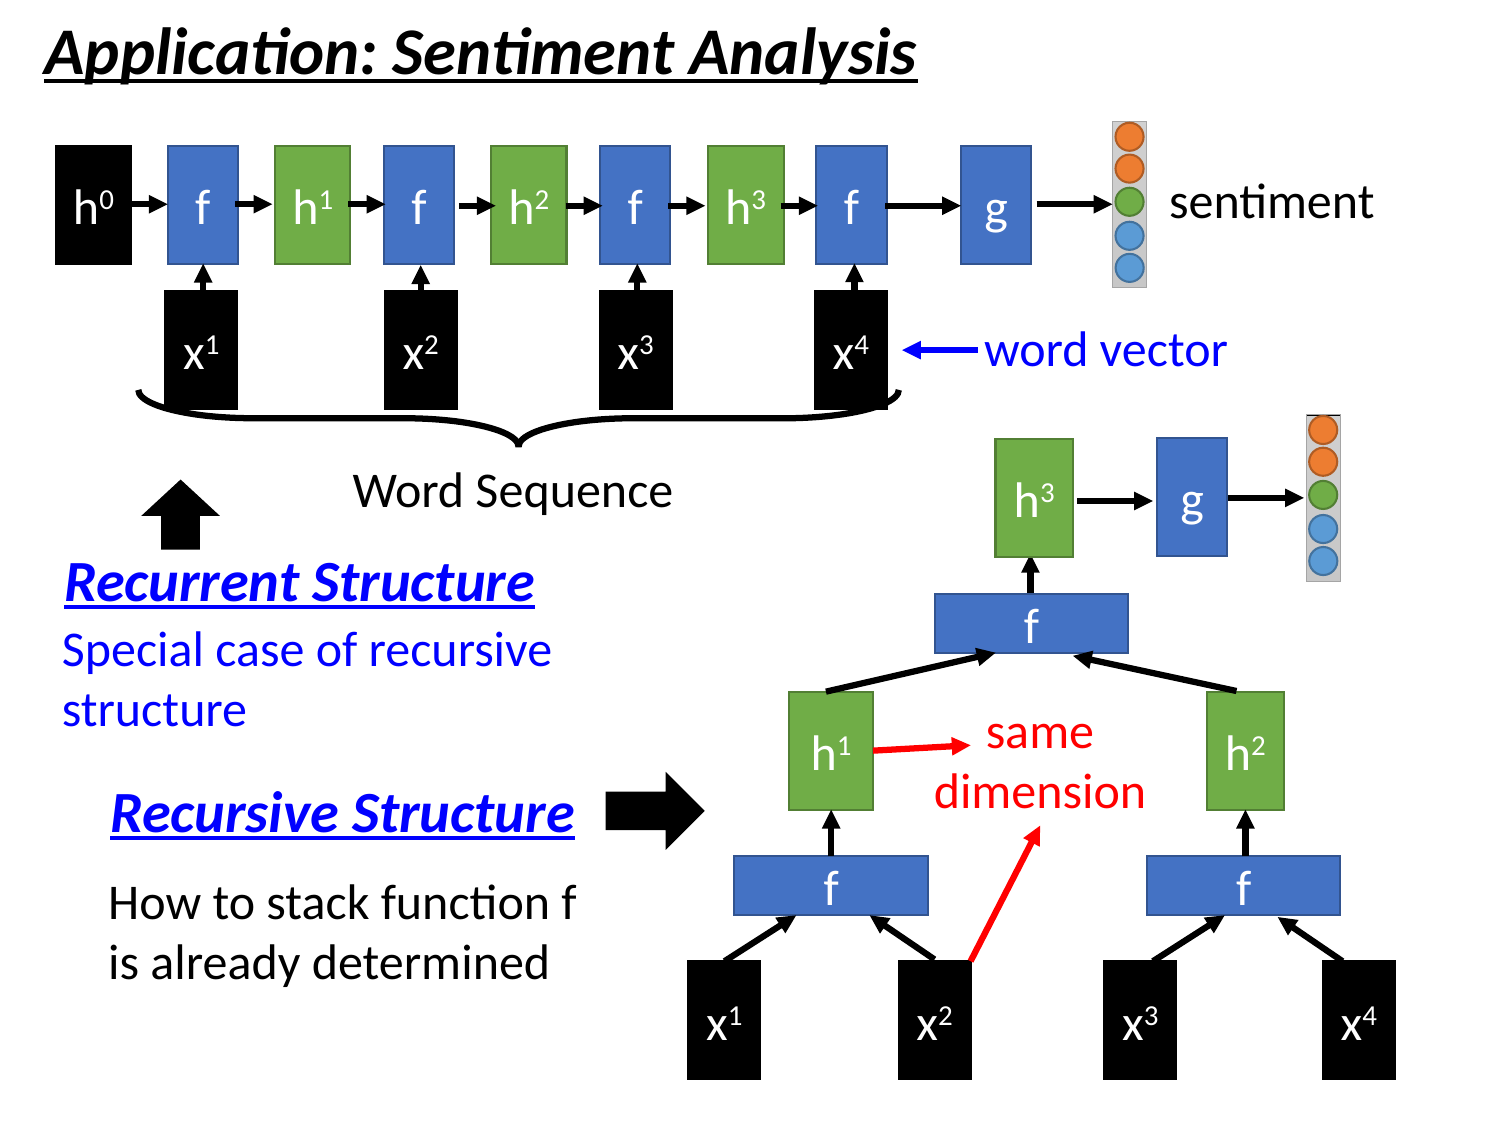

Application: Sentiment Analysis

h0
f
h1
f
h2
f
h3
f
g
sentiment
x1
x2
x3
x4
word vector

g
h3
Word Sequence

Recurrent Structure
f
Special case of recursive structure
same dimension
h1
h2
Recursive Structure

f
f
How to stack function f is already determined
x1
x2
x3
x4